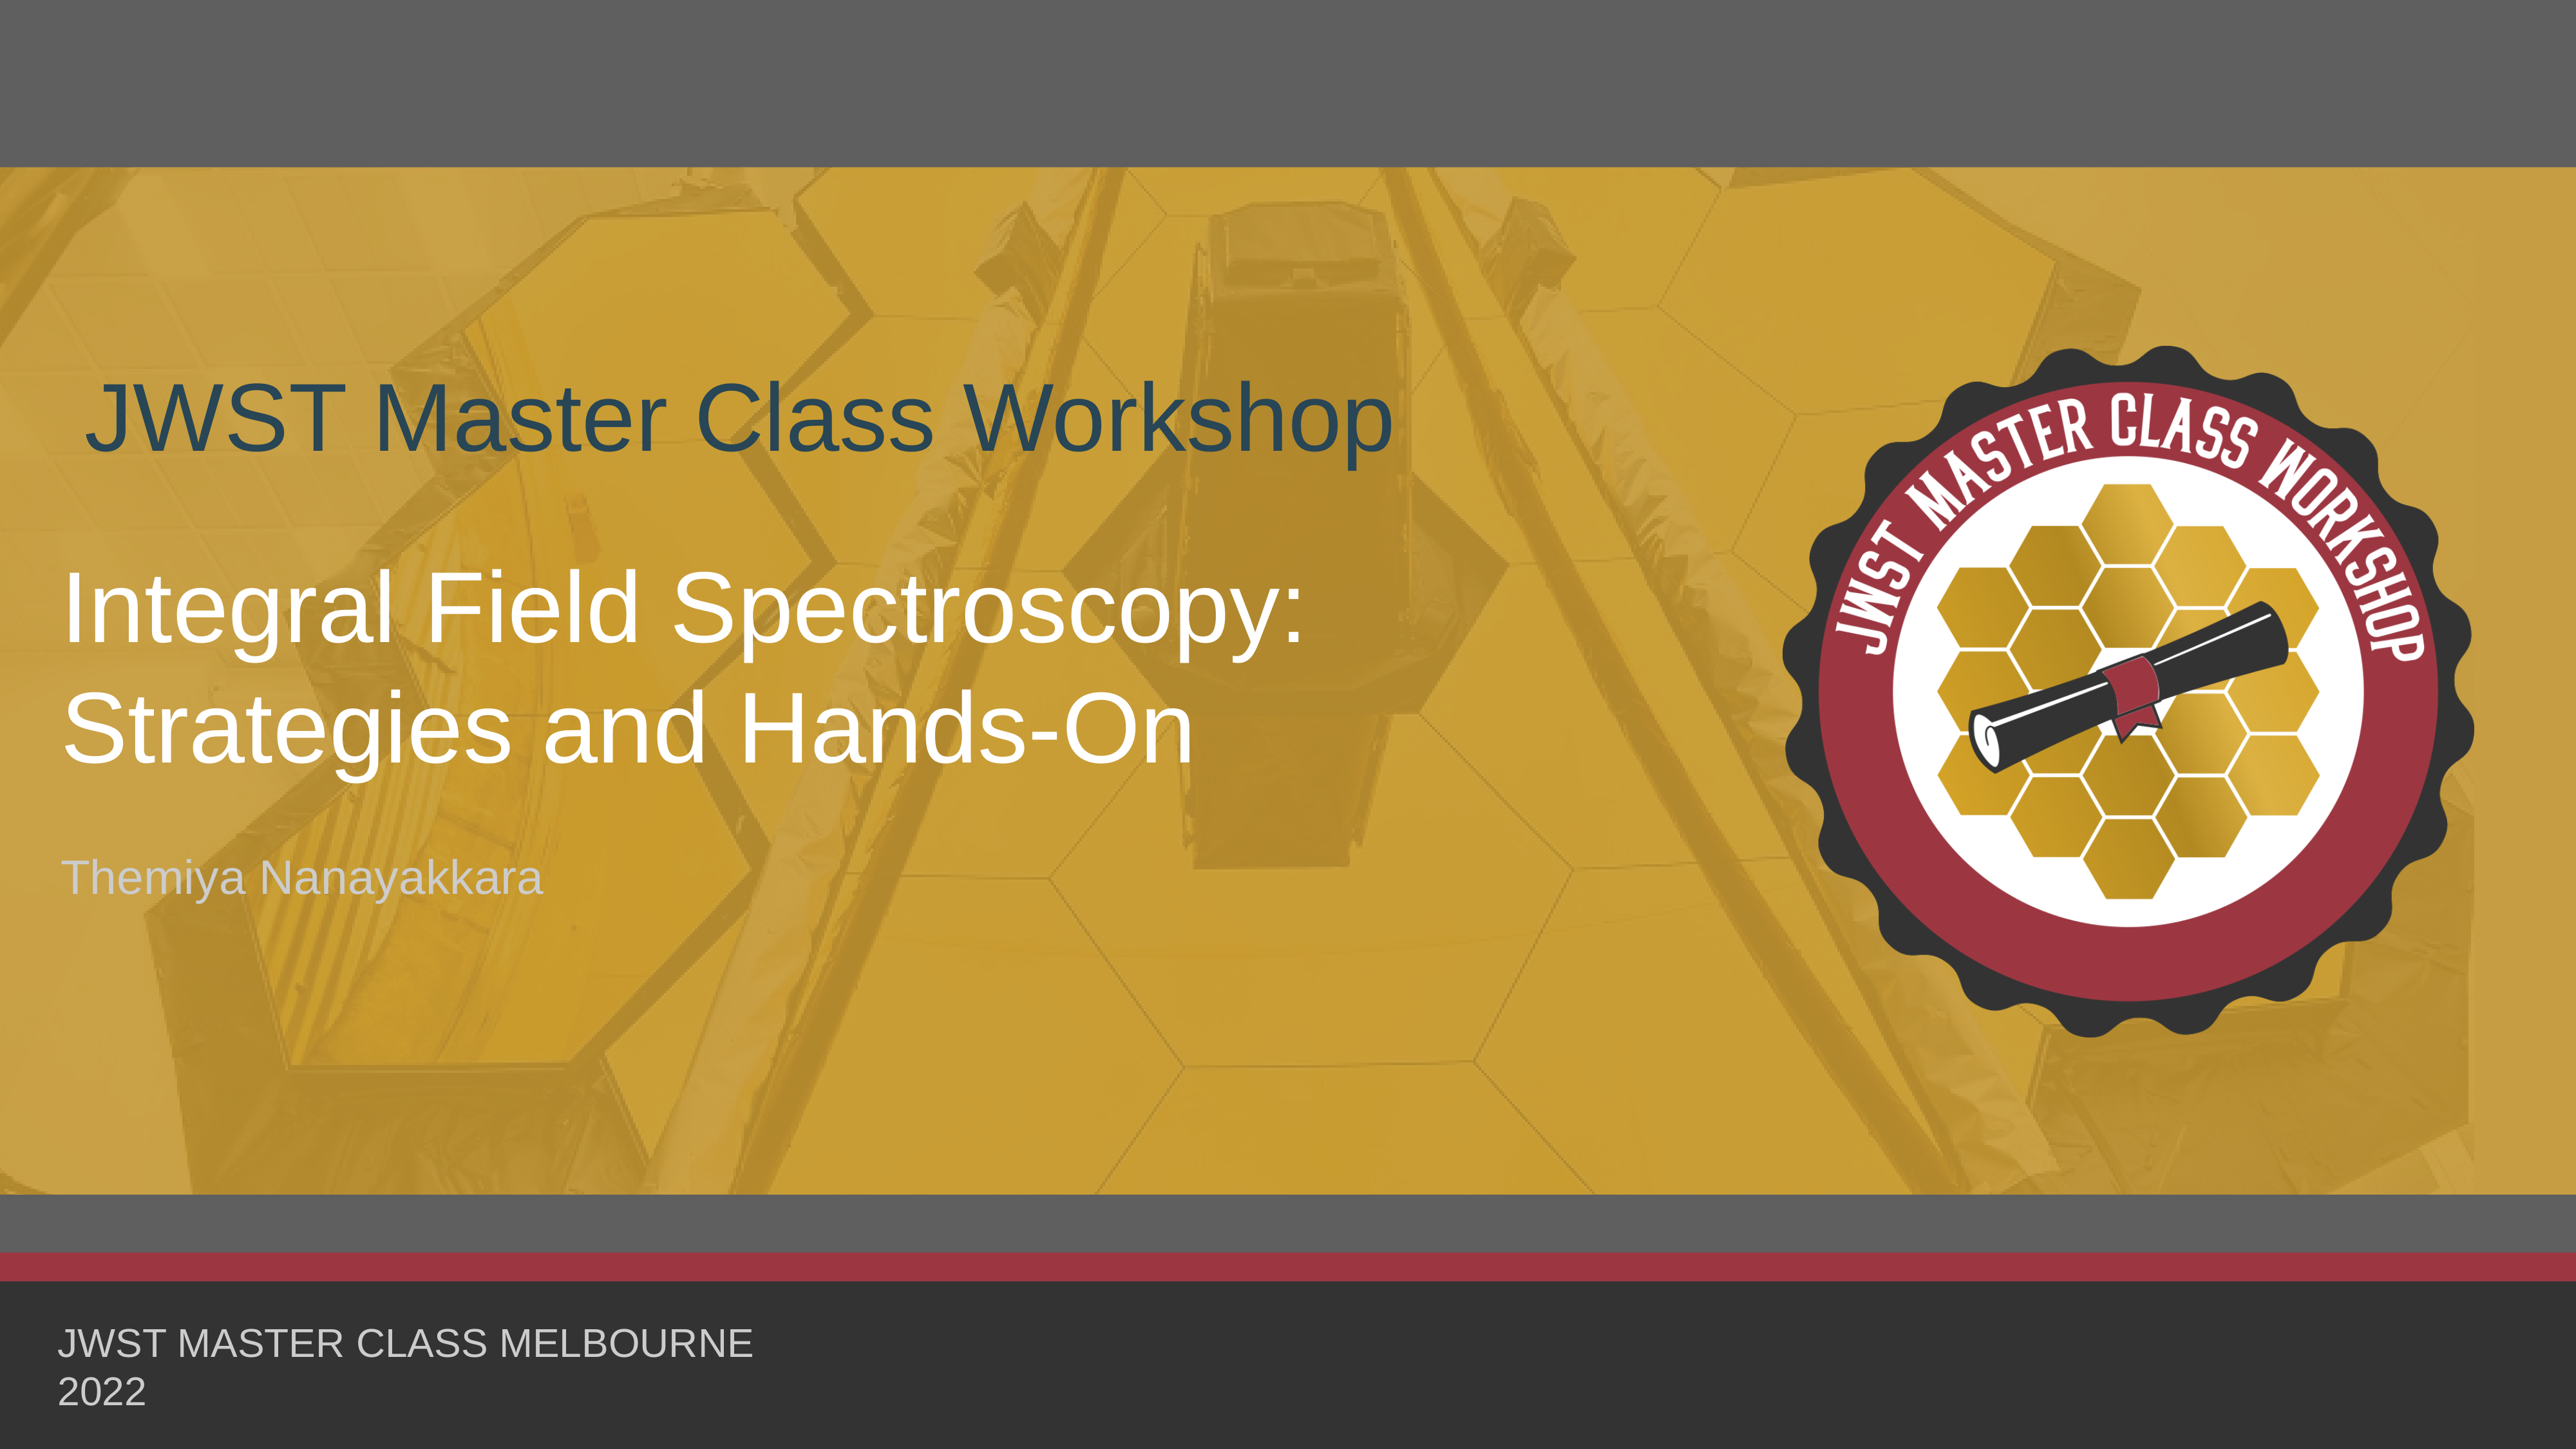

# Integral Field Spectroscopy:
Strategies and Hands-On
Themiya Nanayakkara
JWST MASTER CLASS MELBOURNE 2022